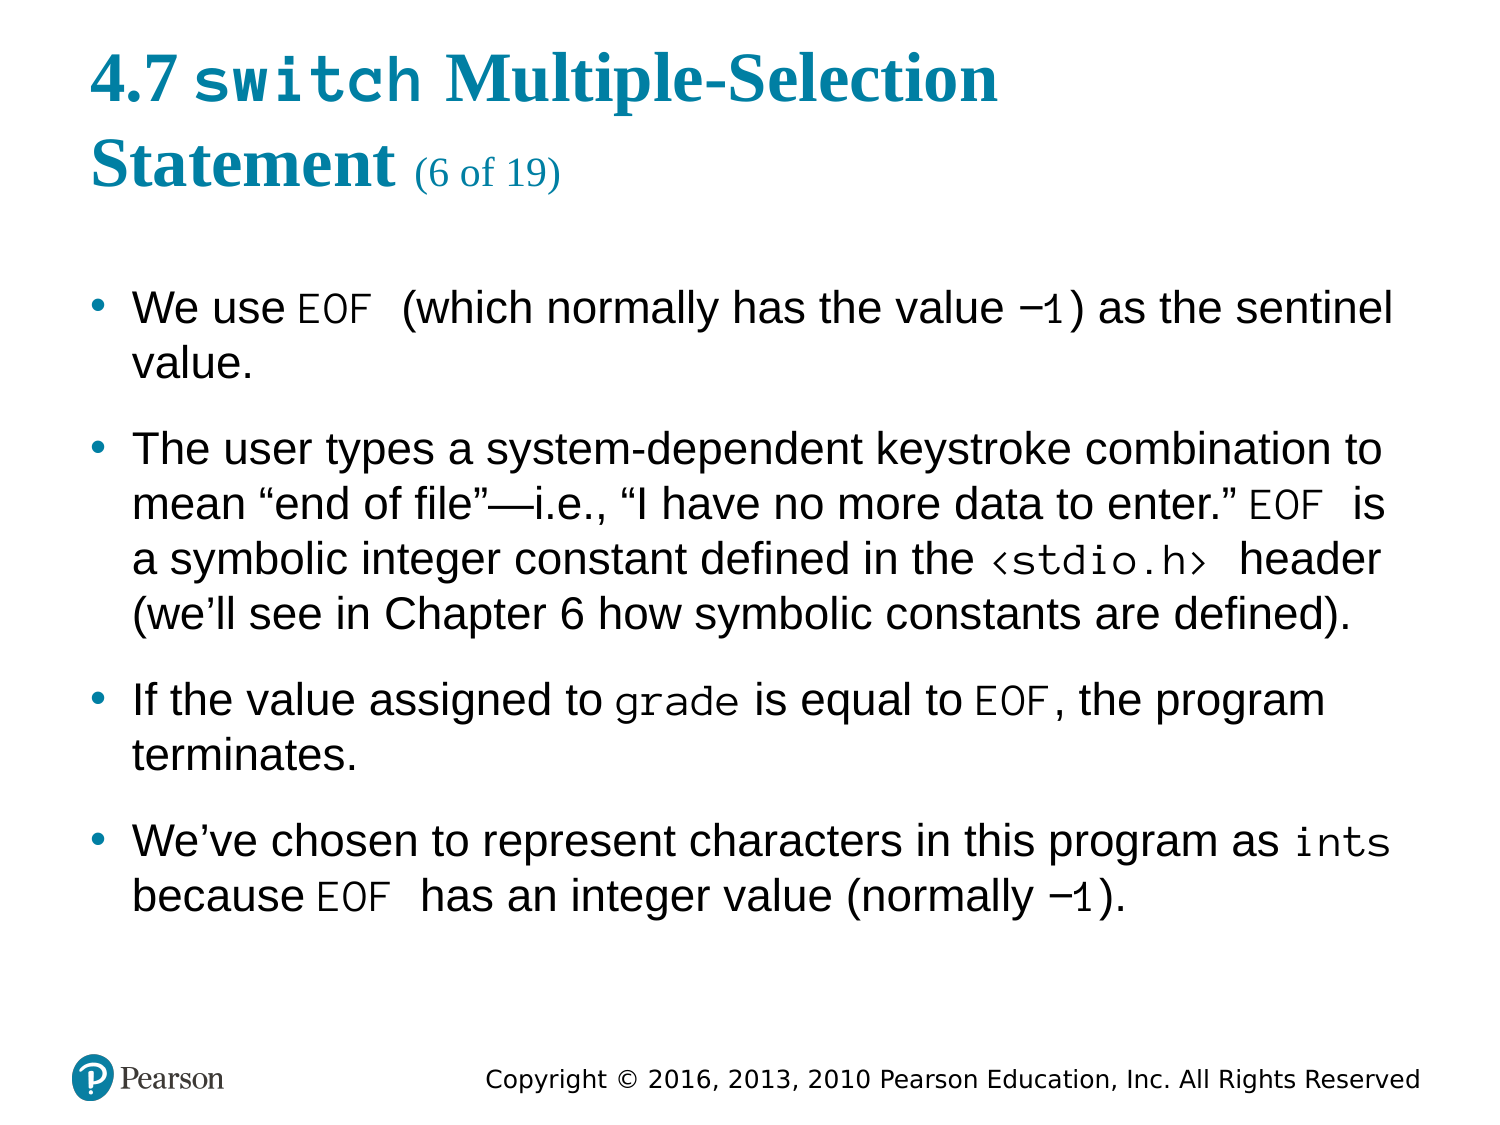

# 4.7 switch Multiple-Selection Statement (6 of 19)
We use E O F (which normally has the value −1) as the sentinel value.
The user types a system-dependent keystroke combination to mean “end of file”—i.e., “I have no more data to enter.” E O F is a symbolic integer constant defined in the <stdio.h> header (we’ll see in Chapter 6 how symbolic constants are defined).
If the value assigned to grade is equal to E O F, the program terminates.
We’ve chosen to represent characters in this program as ints because E O F has an integer value (normally −1).